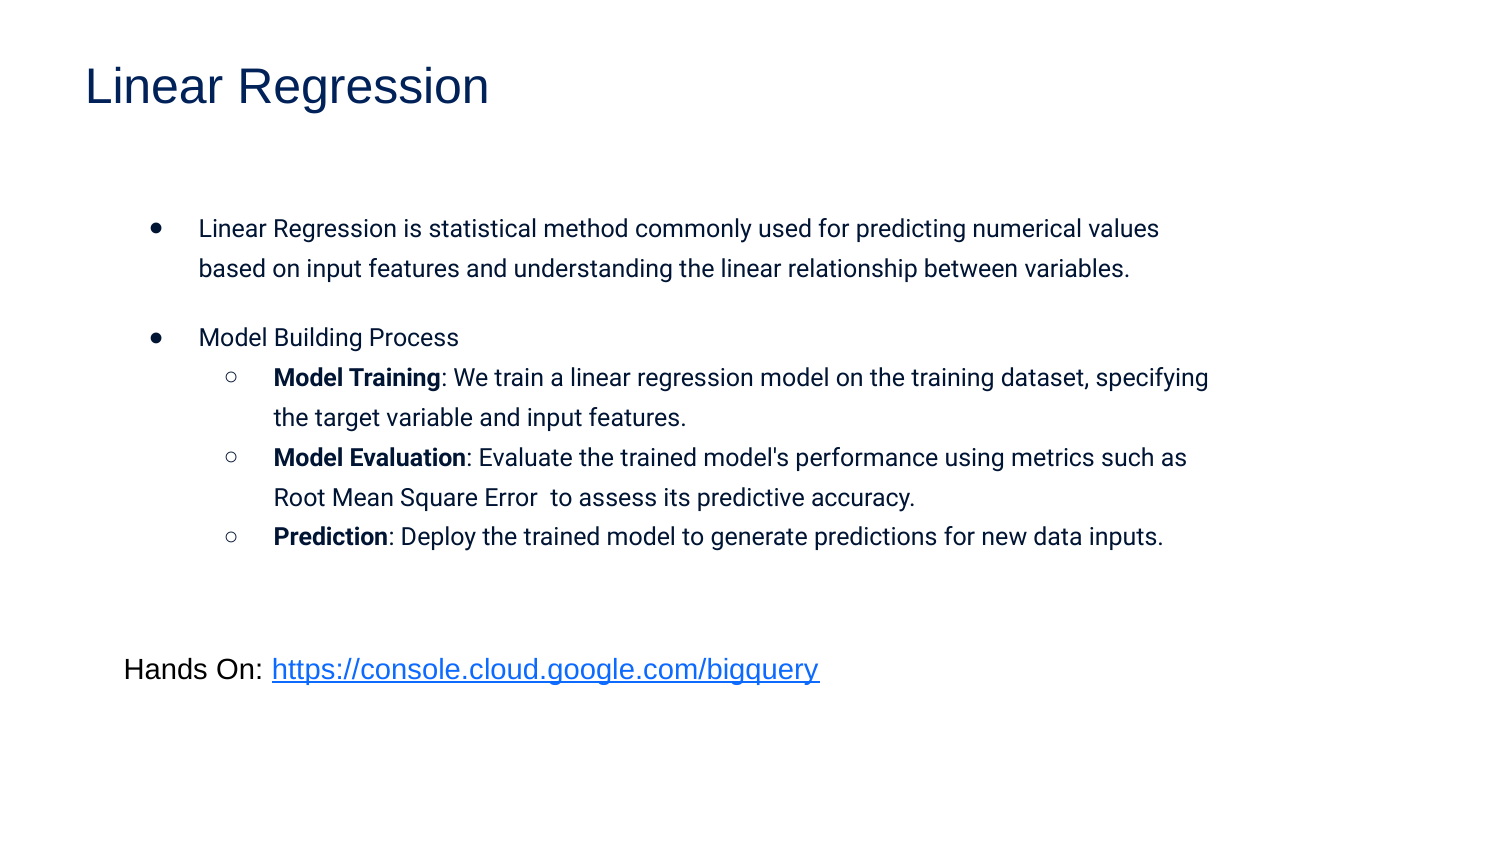

# Linear Regression
Linear Regression is statistical method commonly used for predicting numerical values based on input features and understanding the linear relationship between variables.

Model Building Process
Model Training: We train a linear regression model on the training dataset, specifying the target variable and input features.
Model Evaluation: Evaluate the trained model's performance using metrics such as Root Mean Square Error  to assess its predictive accuracy.
Prediction: Deploy the trained model to generate predictions for new data inputs.

Hands On: https://console.cloud.google.com/bigquery